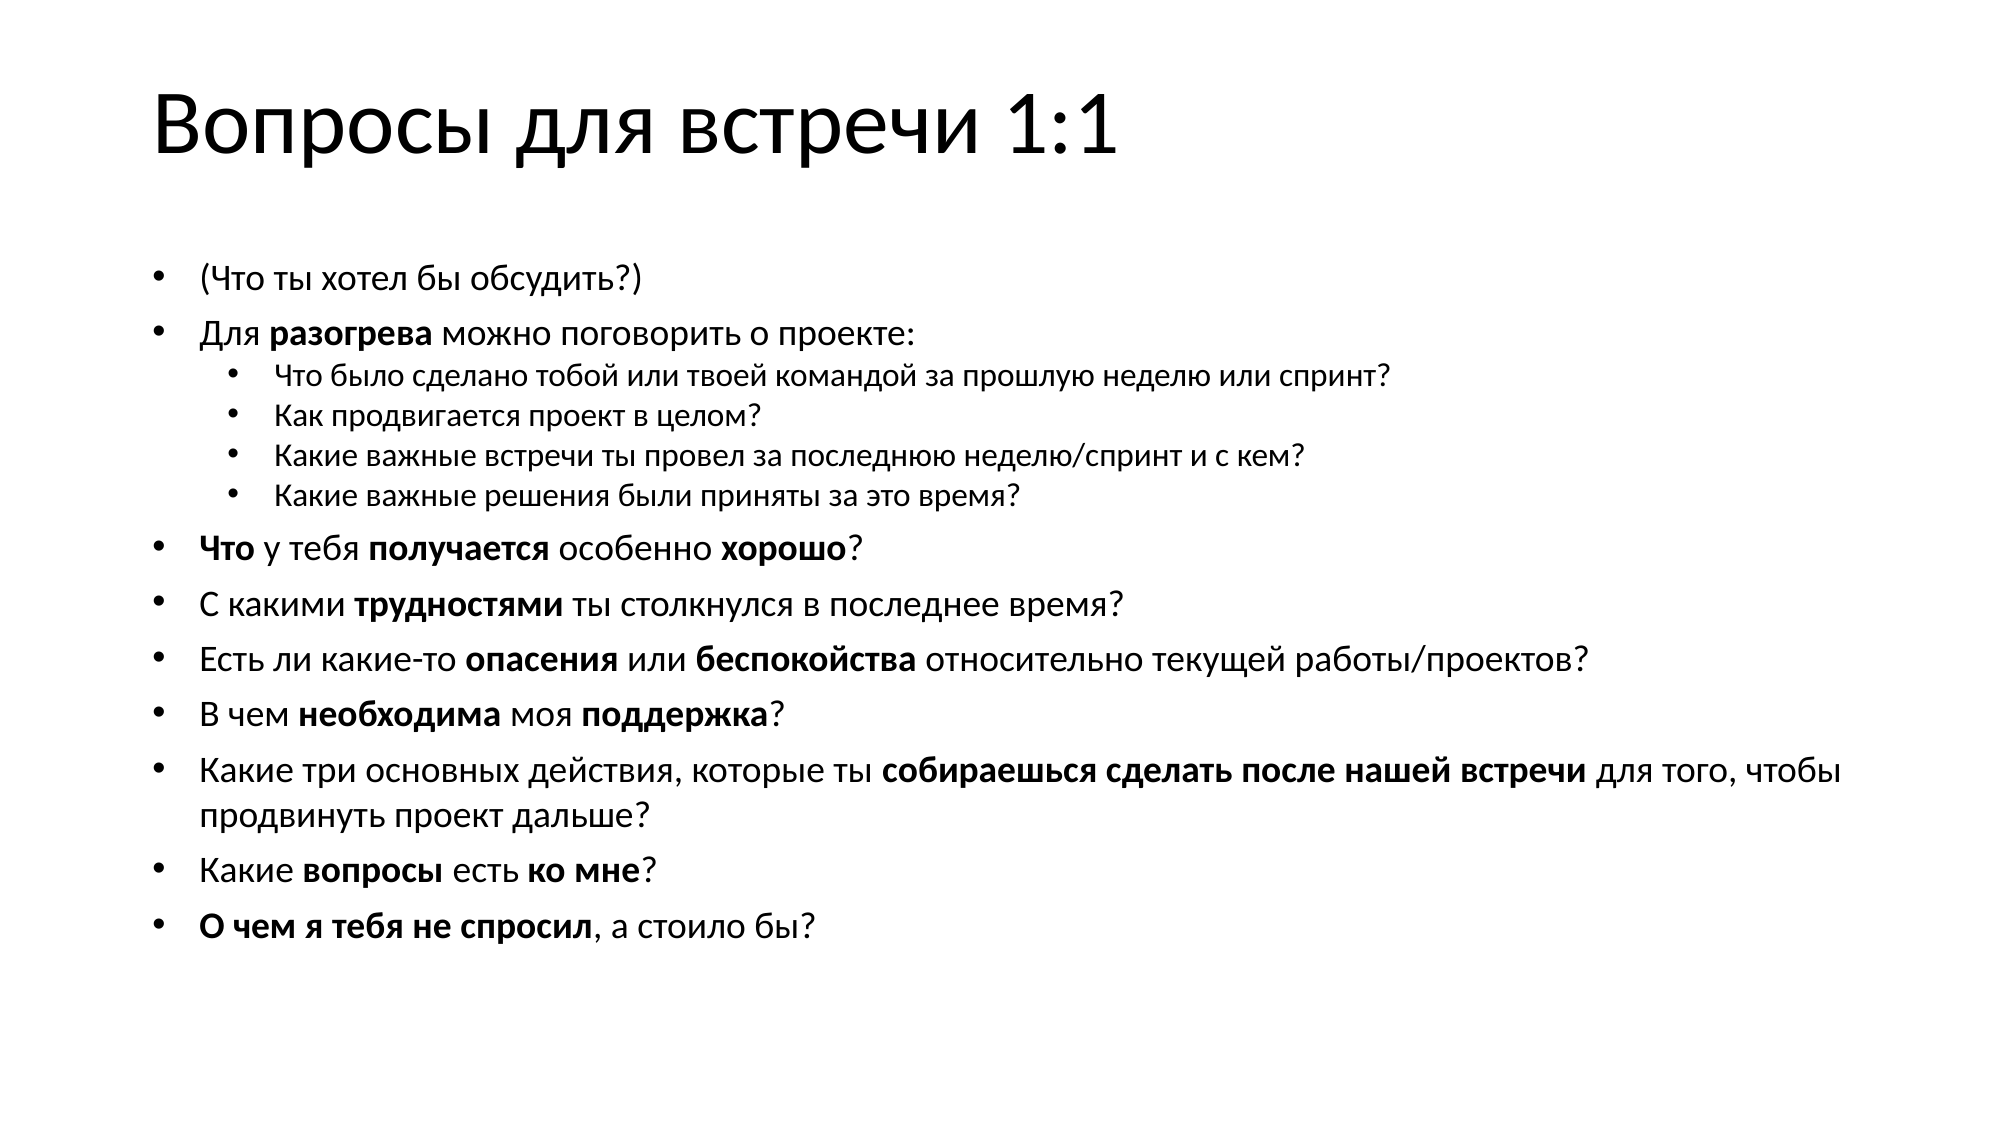

# Вопросы для встречи 1:1
(Что ты хотел бы обсудить?)
Для разогрева можно поговорить о проекте:
Что было сделано тобой или твоей командой за прошлую неделю или спринт?
Как продвигается проект в целом?
Какие важные встречи ты провел за последнюю неделю/спринт и с кем?
Какие важные решения были приняты за это время?
Что у тебя получается особенно хорошо?
С какими трудностями ты столкнулся в последнее время?
Есть ли какие-то опасения или беспокойства относительно текущей работы/проектов?
В чем необходима моя поддержка?
Какие три основных действия, которые ты собираешься сделать после нашей встречи для того, чтобы продвинуть проект дальше?
Какие вопросы есть ко мне?
О чем я тебя не спросил, а стоило бы?